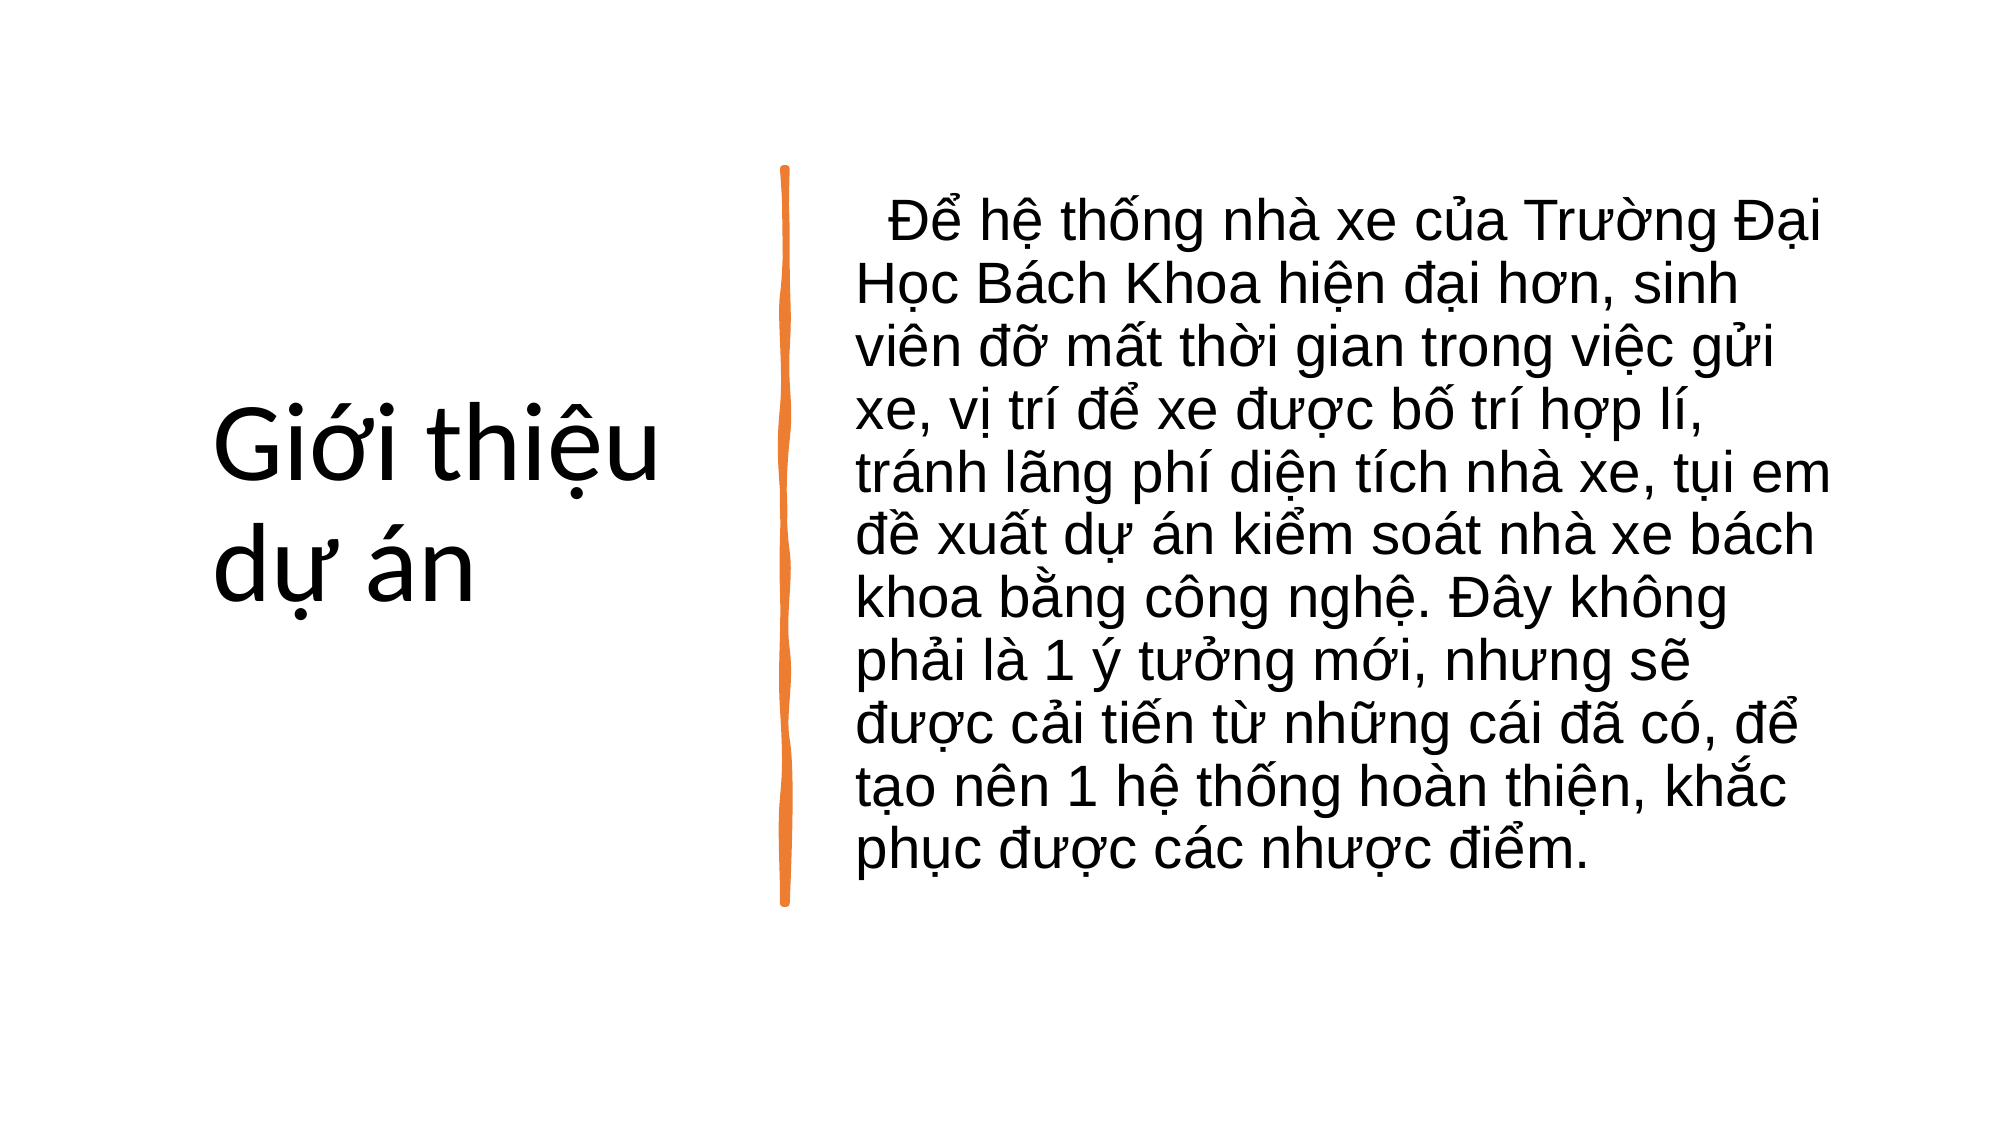

Để hệ thống nhà xe của Trường Đại Học Bách Khoa hiện đại hơn, sinh viên đỡ mất thời gian trong việc gửi xe, vị trí để xe được bố trí hợp lí, tránh lãng phí diện tích nhà xe, tụi em đề xuất dự án kiểm soát nhà xe bách khoa bằng công nghệ. Đây không phải là 1 ý tưởng mới, nhưng sẽ được cải tiến từ những cái đã có, để tạo nên 1 hệ thống hoàn thiện, khắc phục được các nhược điểm.
Giới thiệu dự án